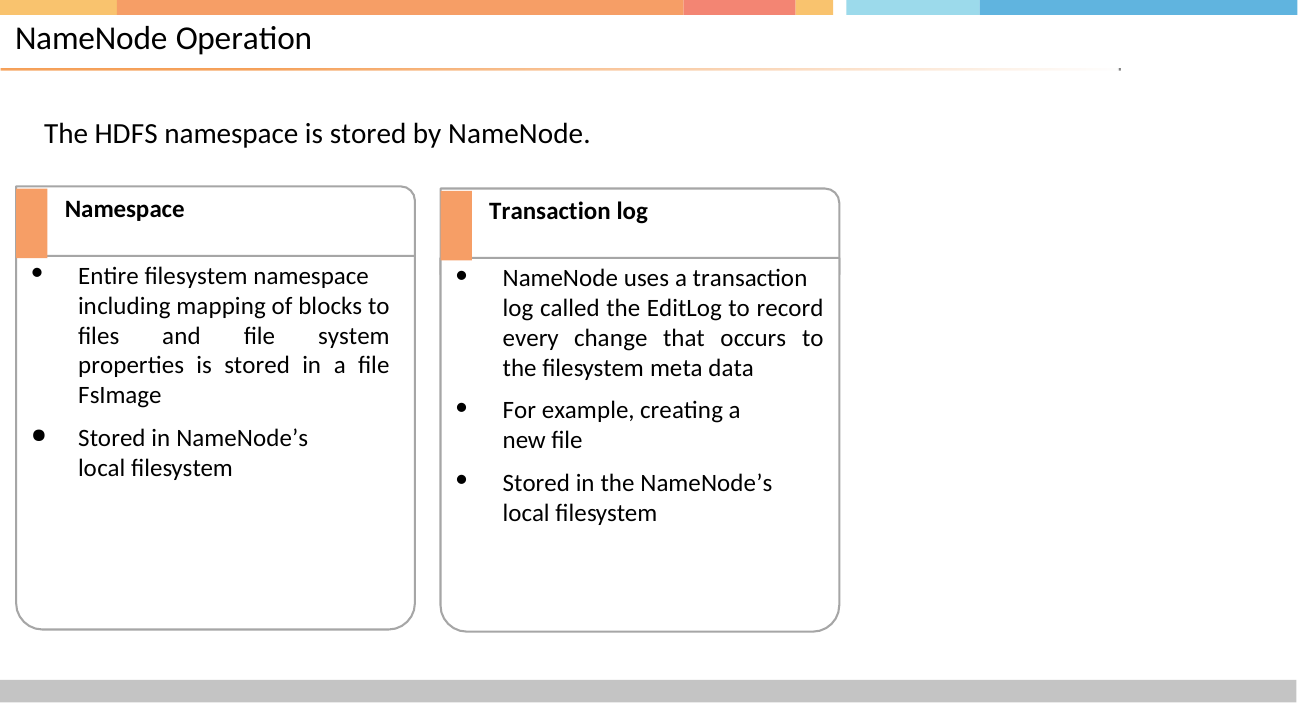

# NameNode Operation

The HDFS namespace is stored by NameNode.

Namespace
Transaction log

Entire filesystem namespace
NameNode uses a transaction
including mapping of blocks to files and file system properties is stored in a file FsImage
Stored in NameNode’s local filesystem
log called the EditLog to record every change that occurs to the filesystem meta data
For example, creating a new file
Stored in the NameNode’s local filesystem